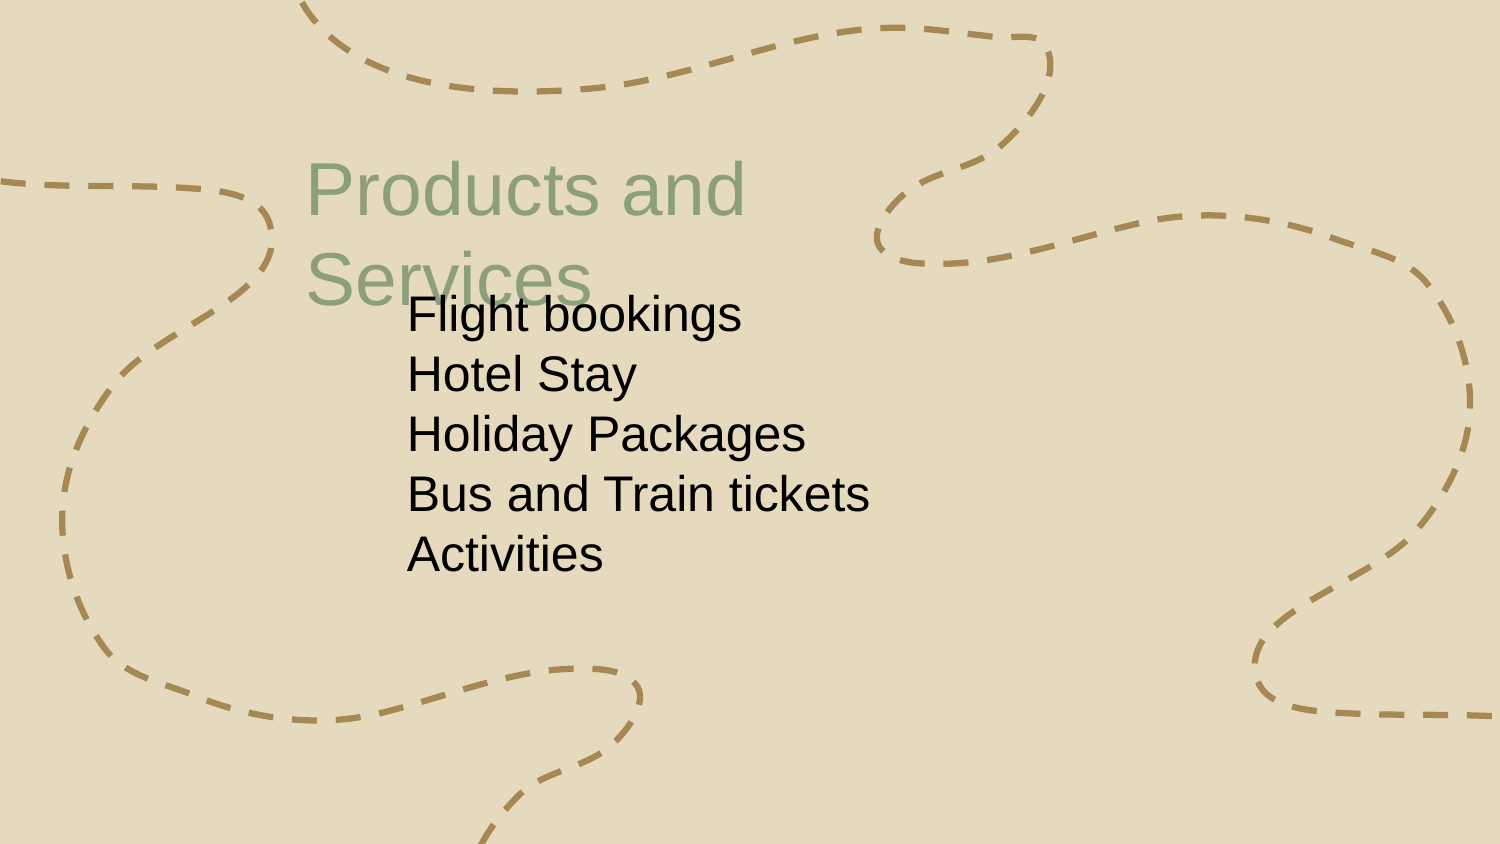

Products and Services
Flight bookings
Hotel Stay
Holiday Packages
Bus and Train tickets
Activities